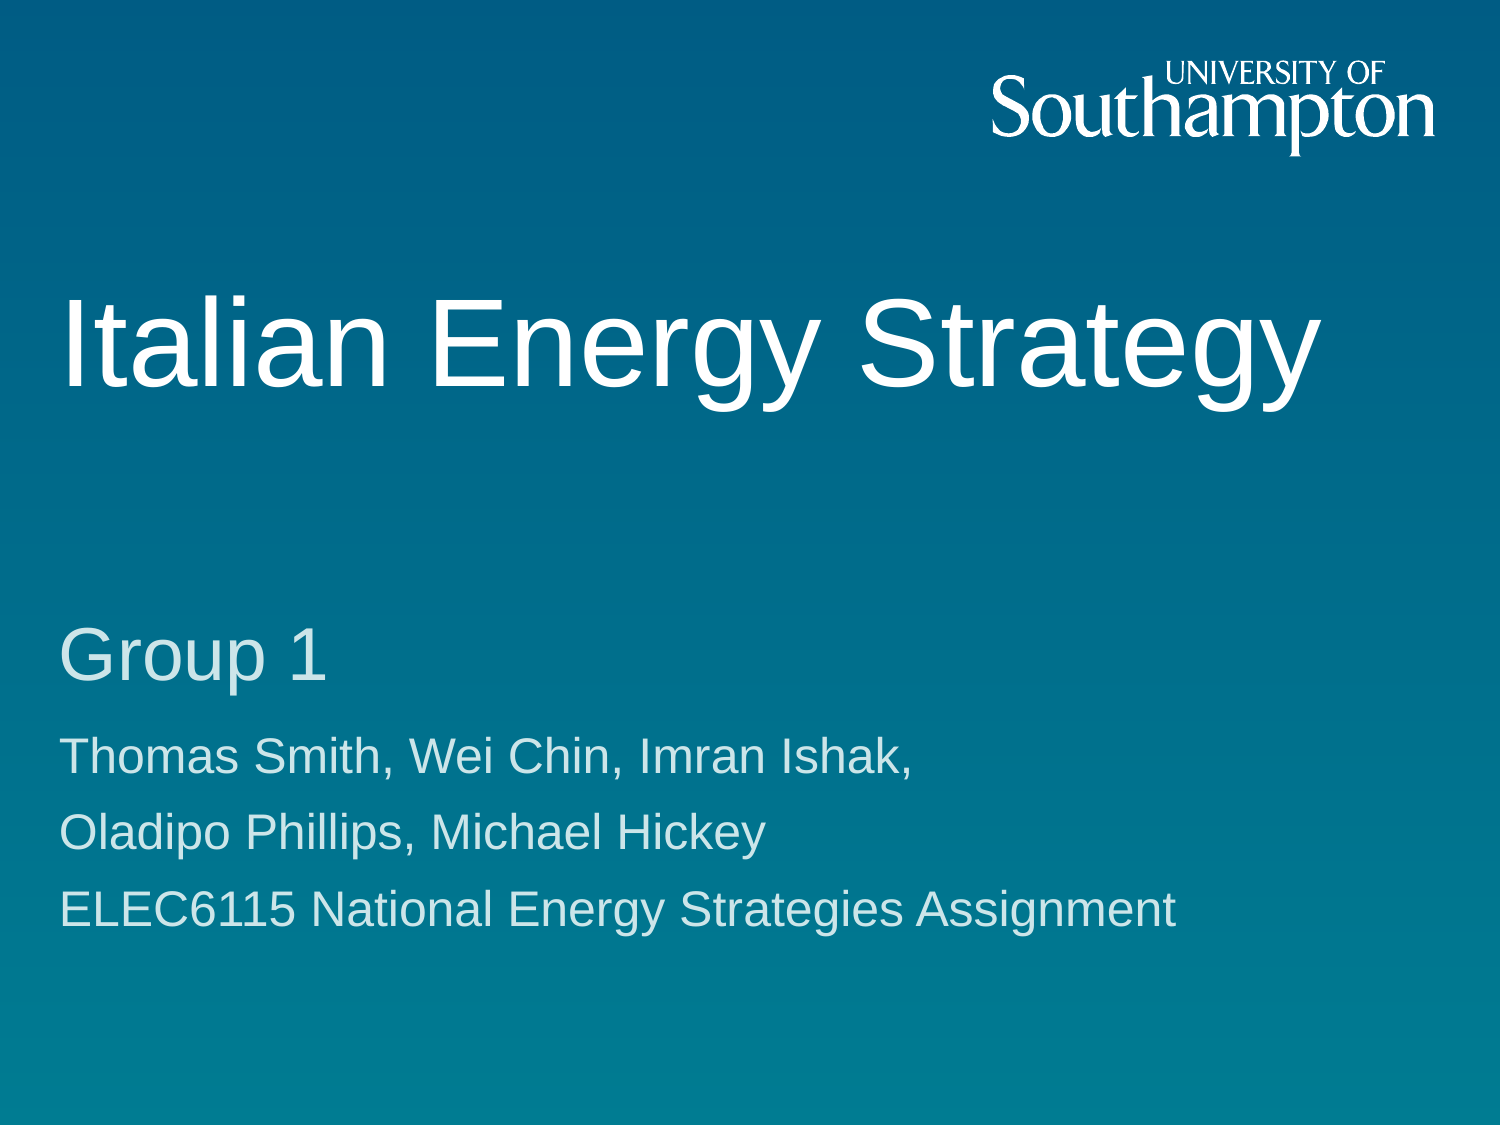

# Italian Energy Strategy
Group 1
Thomas Smith, Wei Chin, Imran Ishak,
Oladipo Phillips, Michael Hickey
ELEC6115 National Energy Strategies Assignment